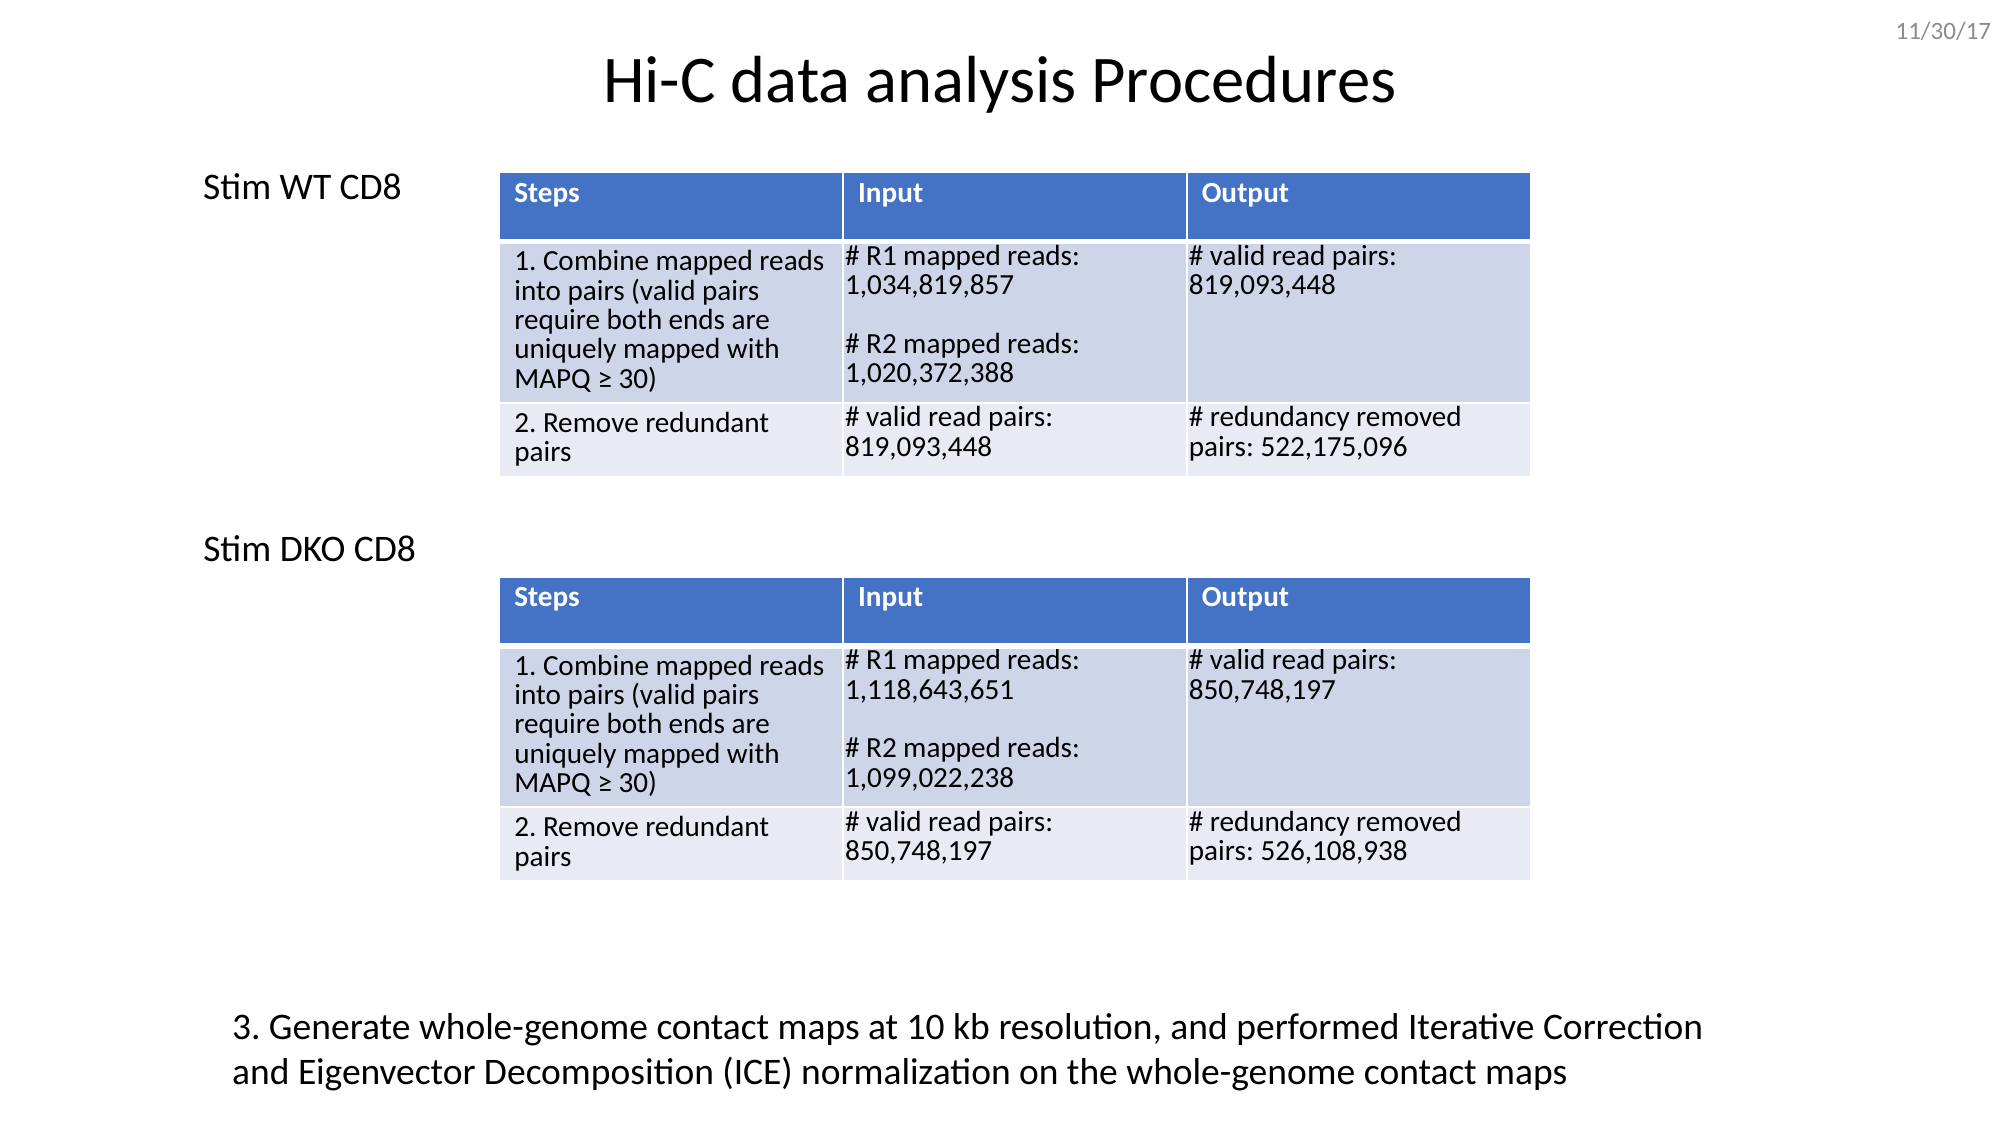

11/30/17
# Hi-C data analysis Procedures
Stim WT CD8
| Steps | Input | Output |
| --- | --- | --- |
| 1. Combine mapped reads into pairs (valid pairs require both ends are uniquely mapped with MAPQ ≥ 30) | # R1 mapped reads: 1,034,819,857 # R2 mapped reads: 1,020,372,388 | # valid read pairs: 819,093,448 |
| 2. Remove redundant pairs | # valid read pairs: 819,093,448 | # redundancy removed pairs: 522,175,096 |
Stim DKO CD8
| Steps | Input | Output |
| --- | --- | --- |
| 1. Combine mapped reads into pairs (valid pairs require both ends are uniquely mapped with MAPQ ≥ 30) | # R1 mapped reads: 1,118,643,651 # R2 mapped reads: 1,099,022,238 | # valid read pairs: 850,748,197 |
| 2. Remove redundant pairs | # valid read pairs: 850,748,197 | # redundancy removed pairs: 526,108,938 |
3. Generate whole-genome contact maps at 10 kb resolution, and performed Iterative Correction and Eigenvector Decomposition (ICE) normalization on the whole-genome contact maps